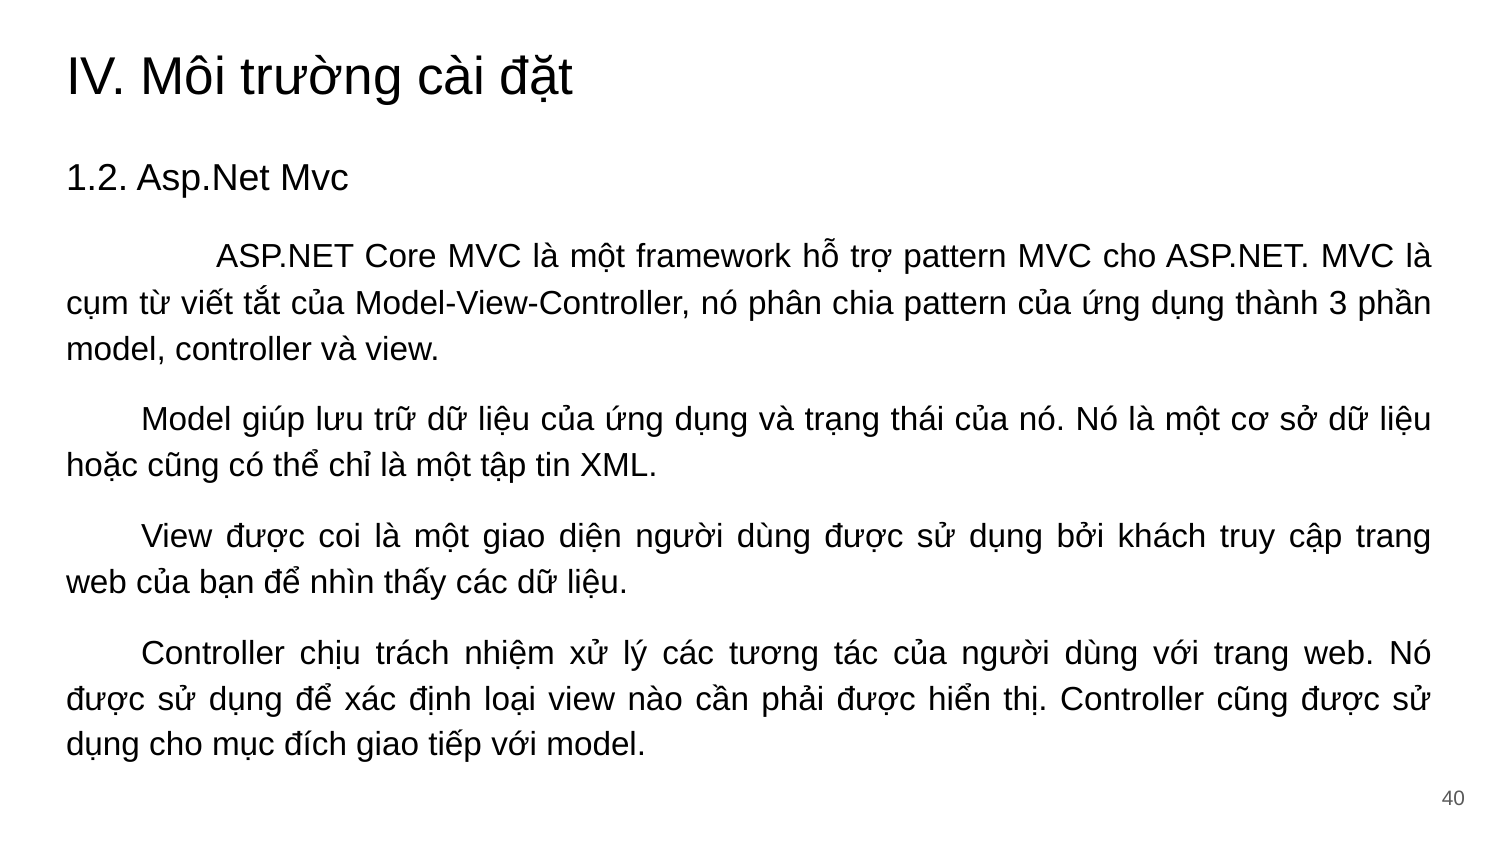

# IV. Môi trường cài đặt

1.2. Asp.Net Mvc
	ASP.NET Core MVC là một framework hỗ trợ pattern MVC cho ASP.NET. MVC là cụm từ viết tắt của Model-View-Controller, nó phân chia pattern của ứng dụng thành 3 phần model, controller và view.
Model giúp lưu trữ dữ liệu của ứng dụng và trạng thái của nó. Nó là một cơ sở dữ liệu hoặc cũng có thể chỉ là một tập tin XML.
View được coi là một giao diện người dùng được sử dụng bởi khách truy cập trang web của bạn để nhìn thấy các dữ liệu.
Controller chịu trách nhiệm xử lý các tương tác của người dùng với trang web. Nó được sử dụng để xác định loại view nào cần phải được hiển thị. Controller cũng được sử dụng cho mục đích giao tiếp với model.
40